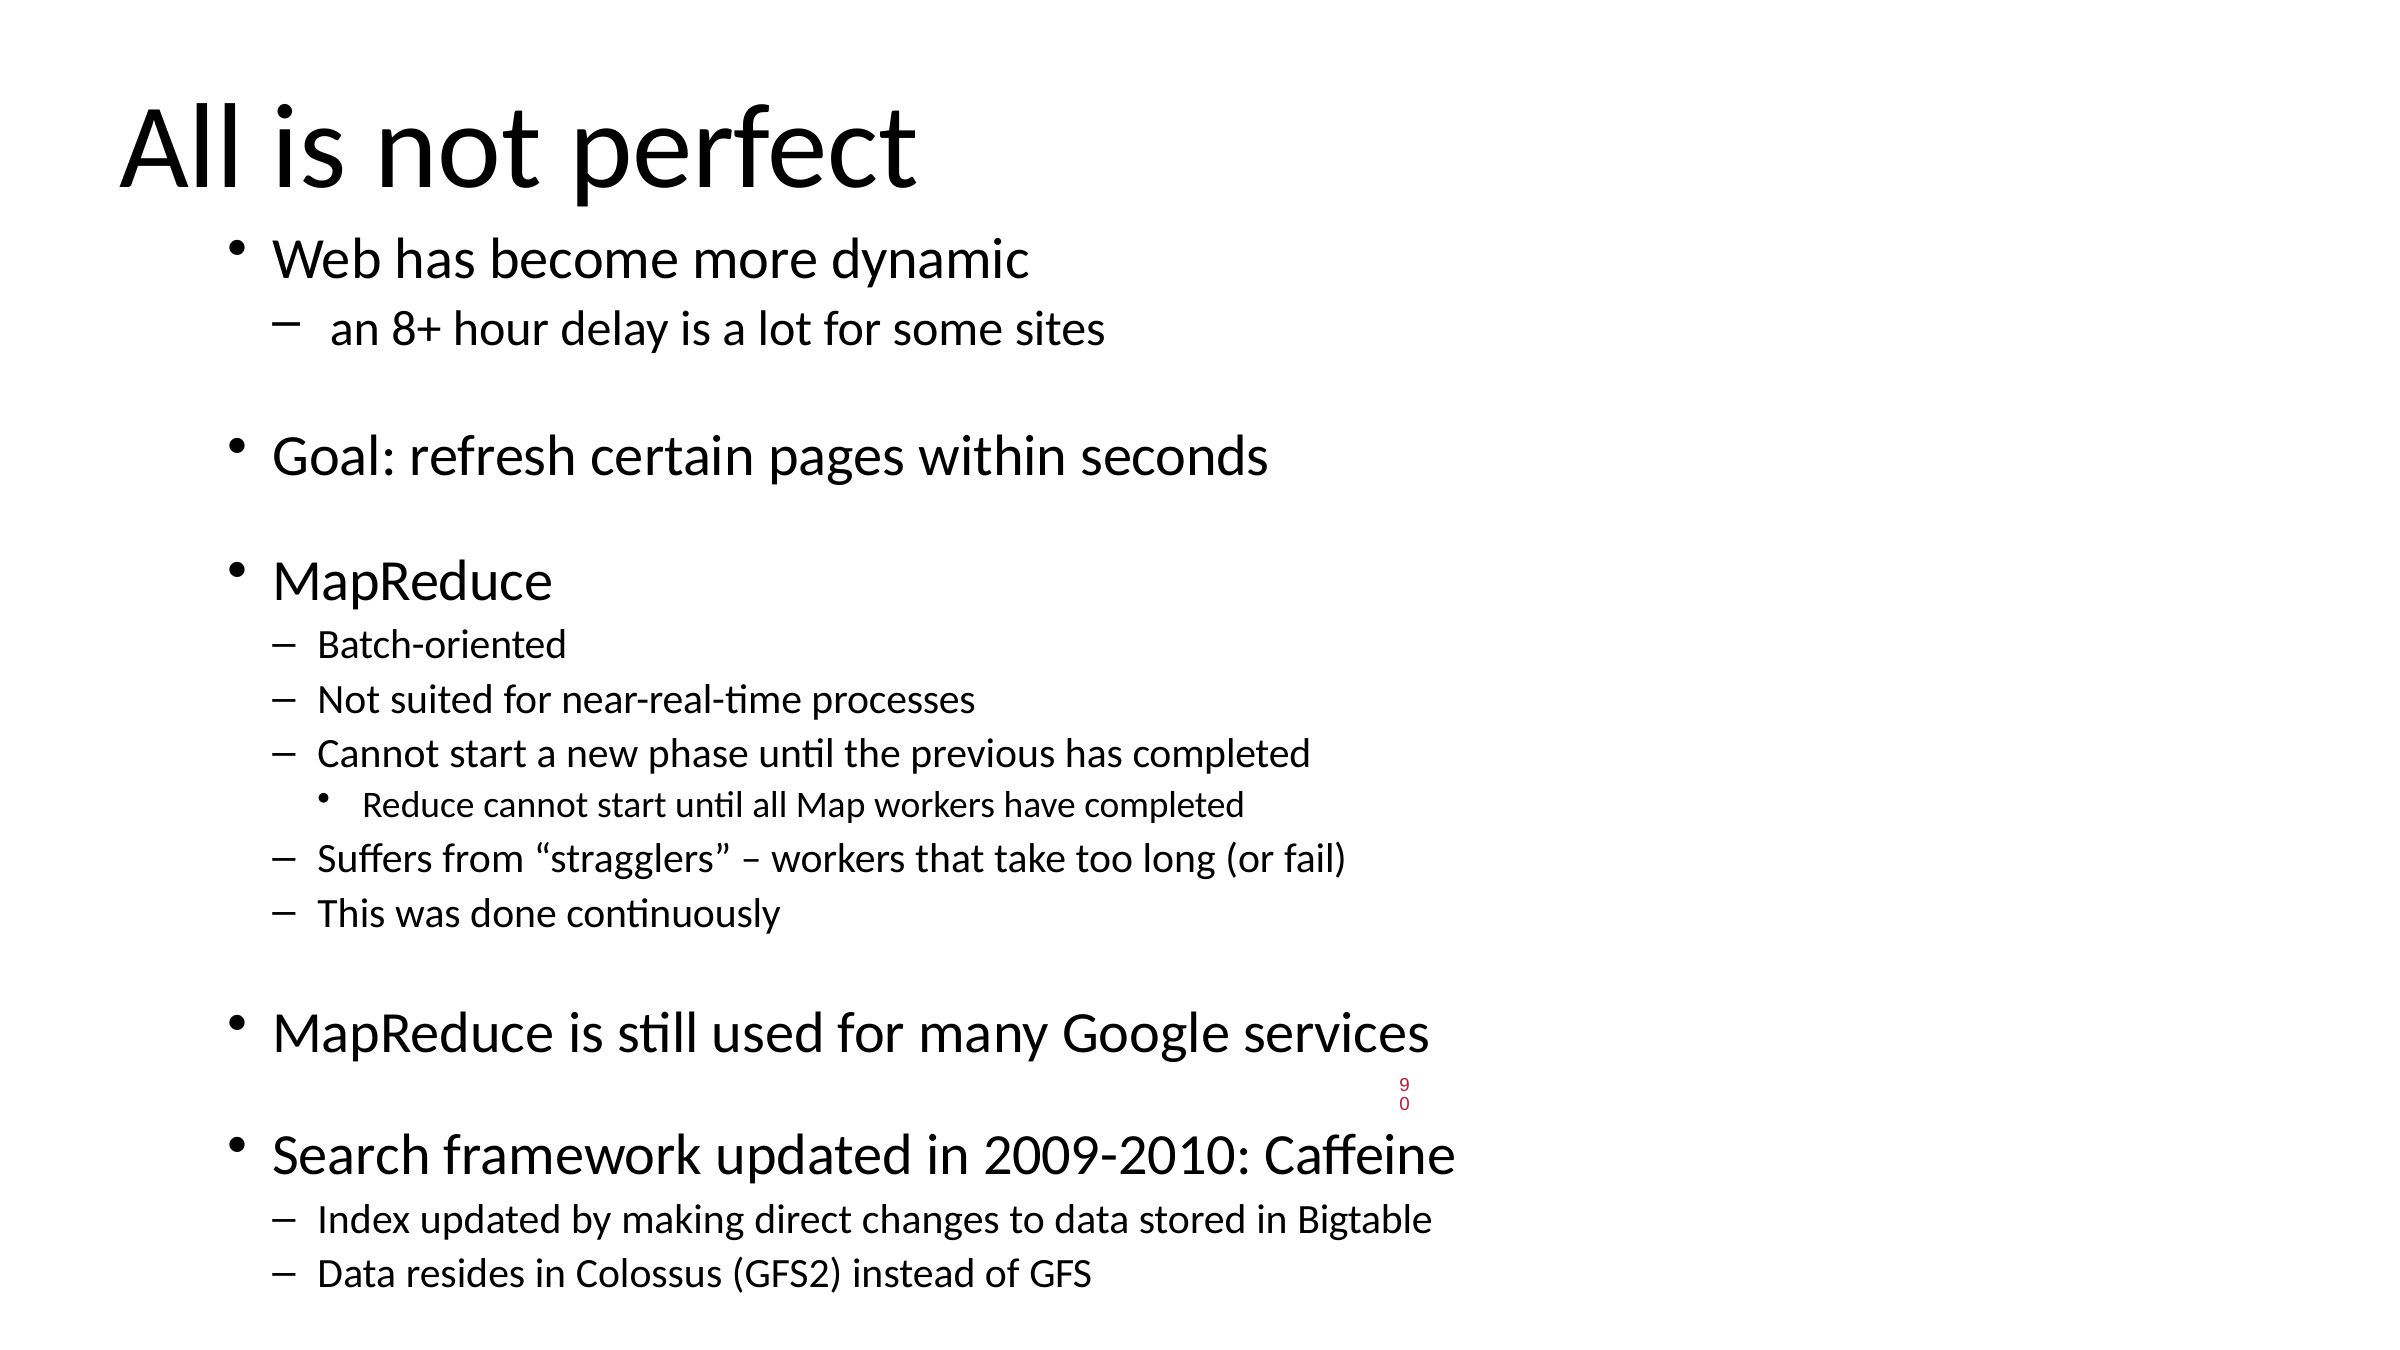

# All is not perfect
Web has become more dynamic
an 8+ hour delay is a lot for some sites

Goal: refresh certain pages within seconds
MapReduce
Batch-oriented
Not suited for near-real-time processes
Cannot start a new phase until the previous has completed
Reduce cannot start until all Map workers have completed
Suffers from “stragglers” – workers that take too long (or fail)
This was done continuously

MapReduce is still used for many Google services
Search framework updated in 2009-2010: Caffeine
Index updated by making direct changes to data stored in Bigtable
Data resides in Colossus (GFS2) instead of GFS
90